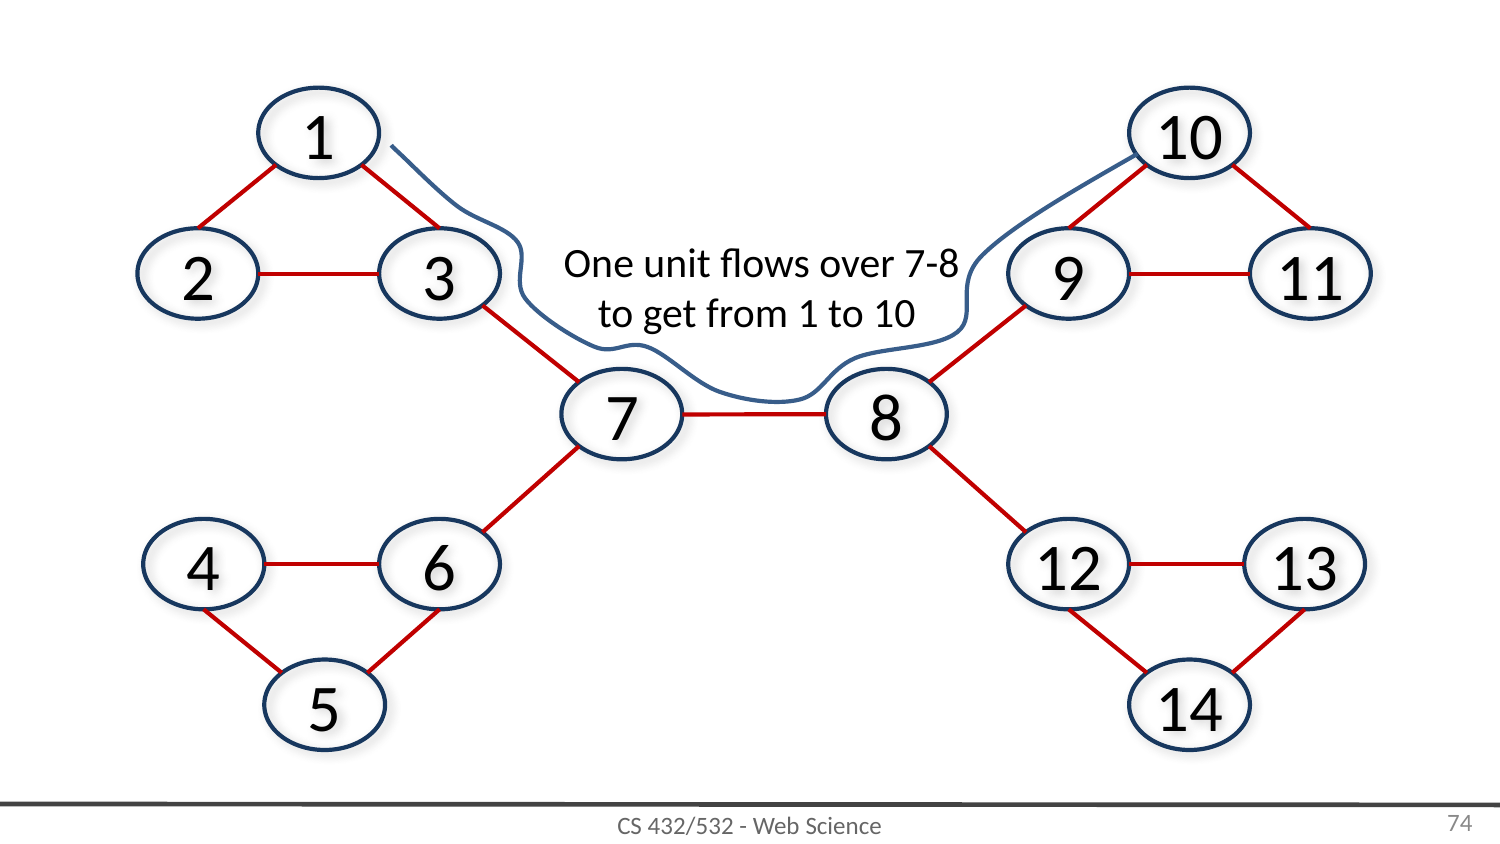

1
10

2
3
One unit flows over 7-8 to get from 1 to 10
9
11
7
8
4
6
12
13
5
14
74